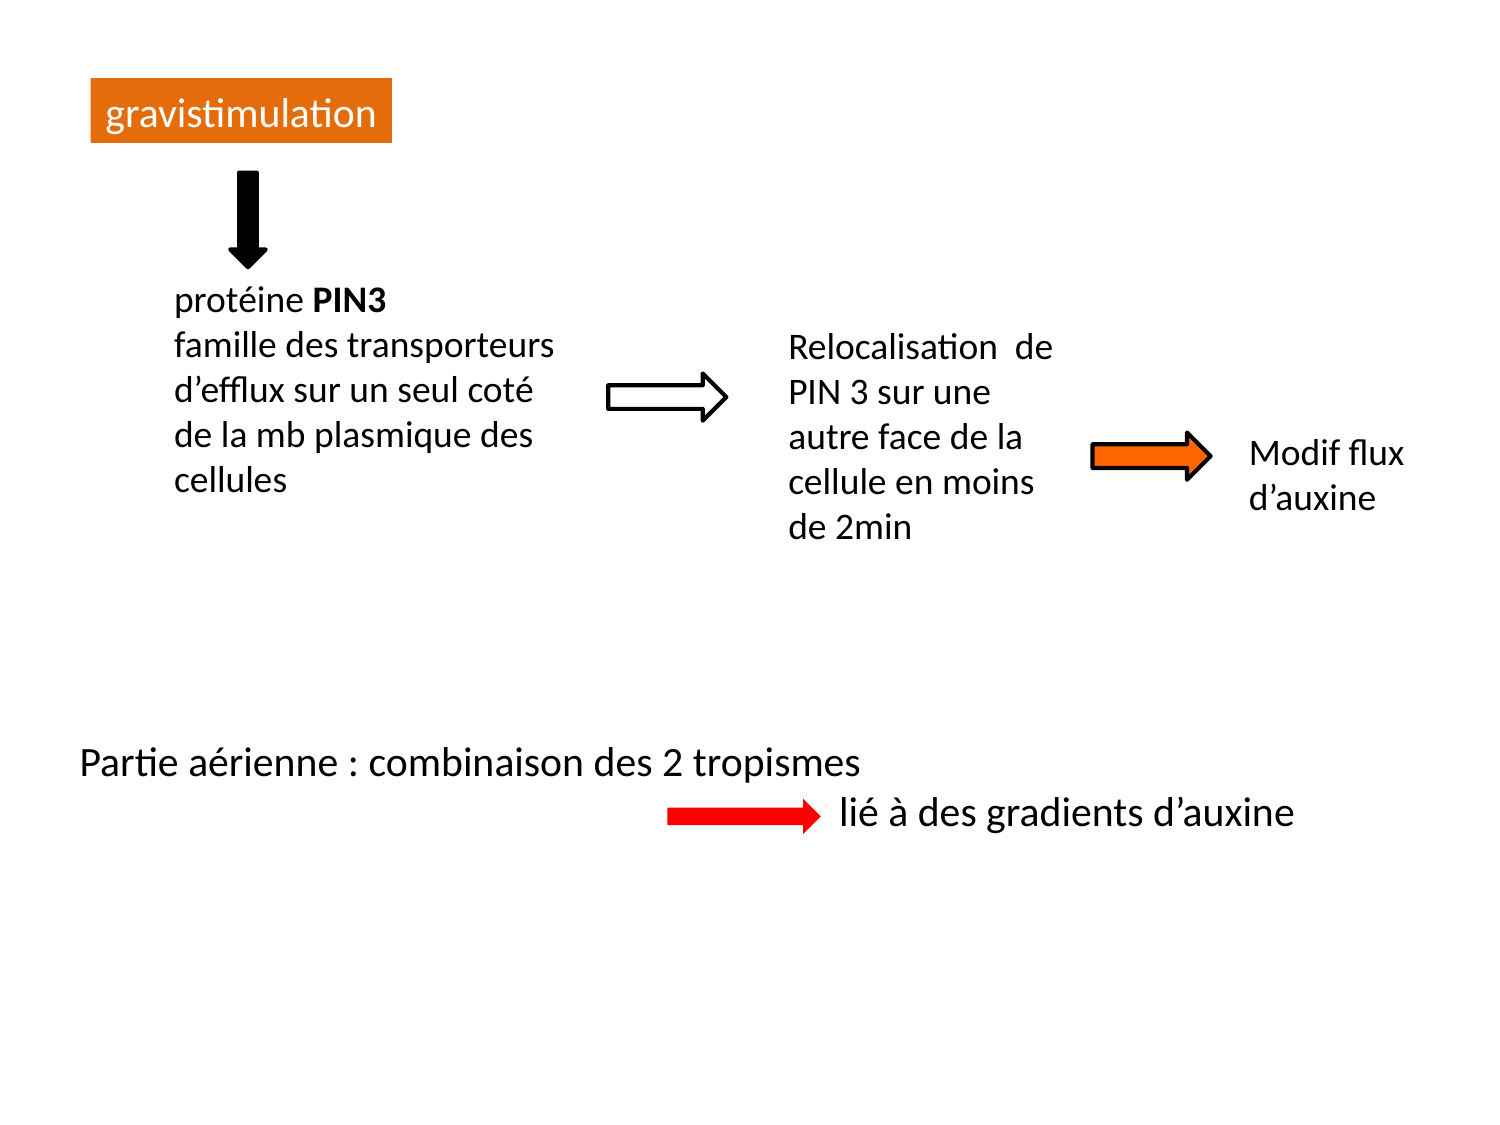

gravistimulation

protéine PIN3
famille des transporteurs d’efflux sur un seul coté de la mb plasmique des cellules
Relocalisation  de PIN 3 sur une autre face de la cellule en moins de 2min

Modif flux d’auxine

Partie aérienne : combinaison des 2 tropismes
					 lié à des gradients d’auxine